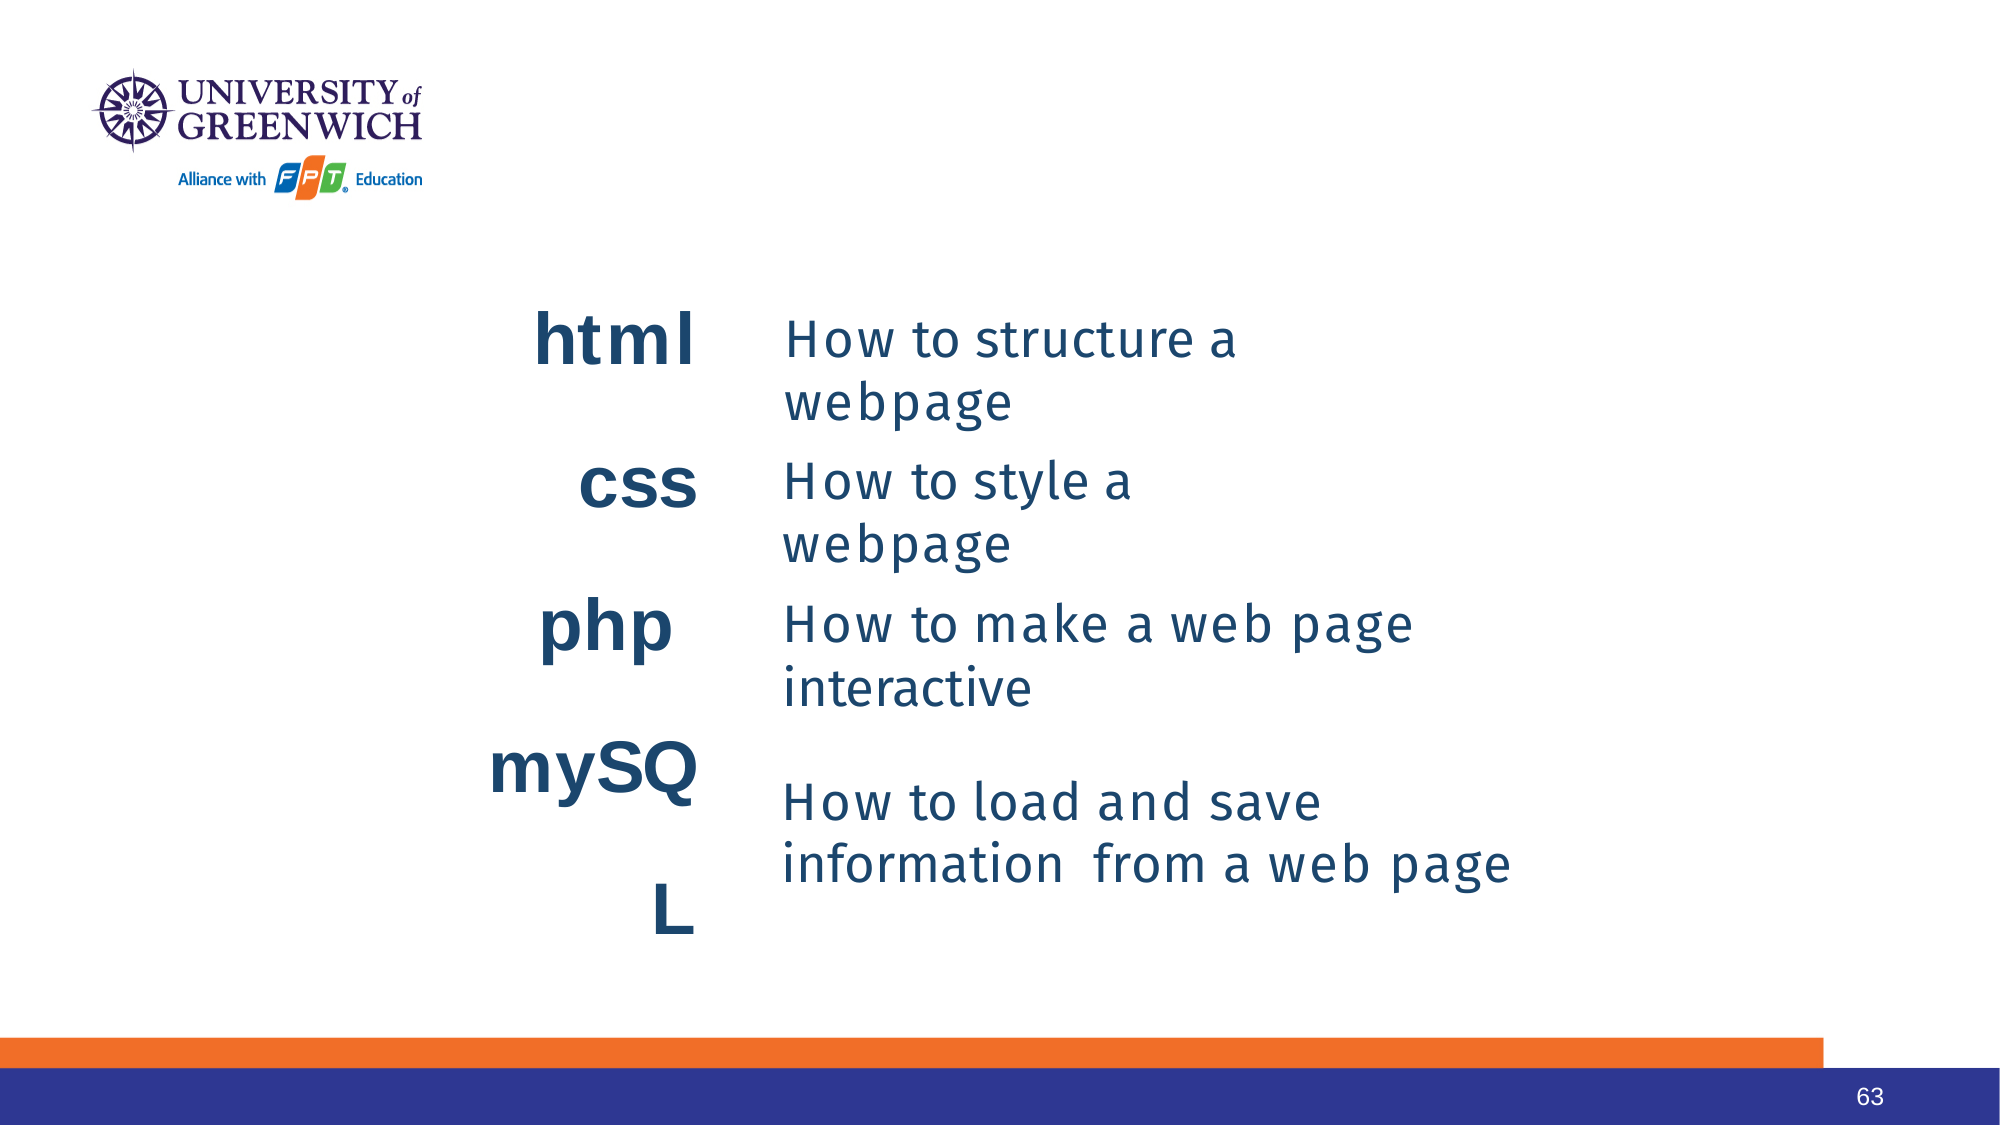

html
css  php  mySQL
How to structure a webpage
How to style a webpage
How to make a web page interactive
How to load and save information  from a web page
63